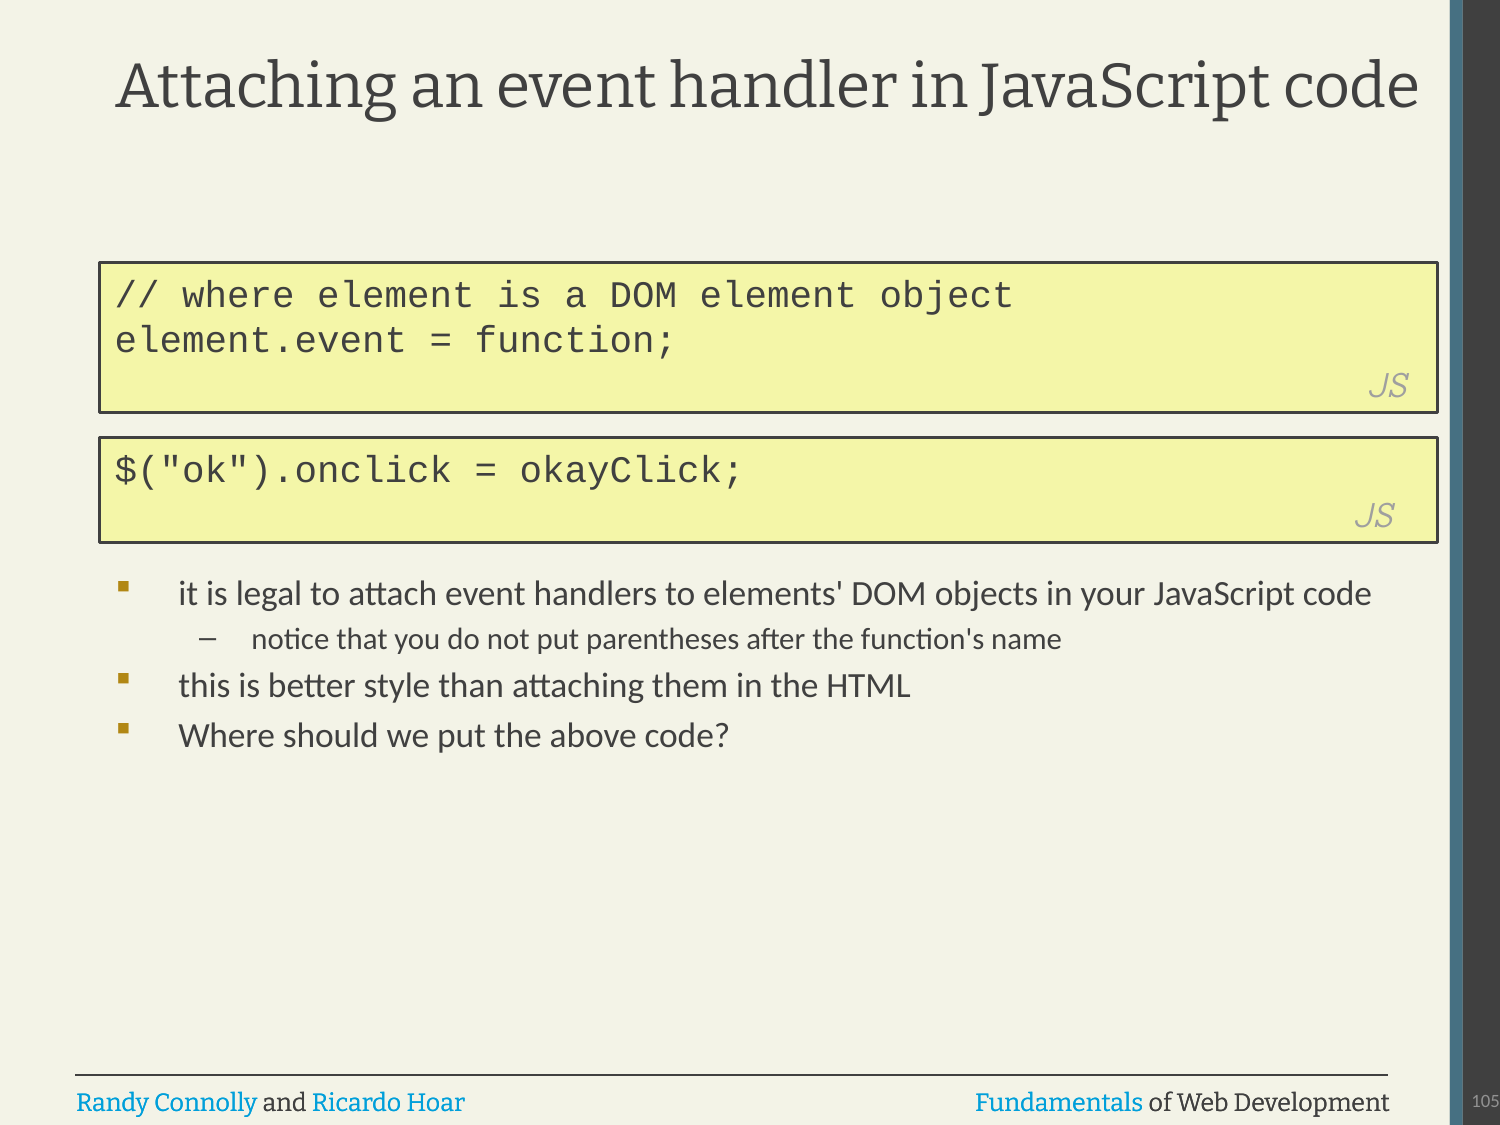

# Attaching an event handler in JavaScript code
// where element is a DOM element object
element.event = function;							 	  				          JS
$("ok").onclick = okayClick;							 	  				  JS
it is legal to attach event handlers to elements' DOM objects in your JavaScript code
notice that you do not put parentheses after the function's name
this is better style than attaching them in the HTML
Where should we put the above code?
105